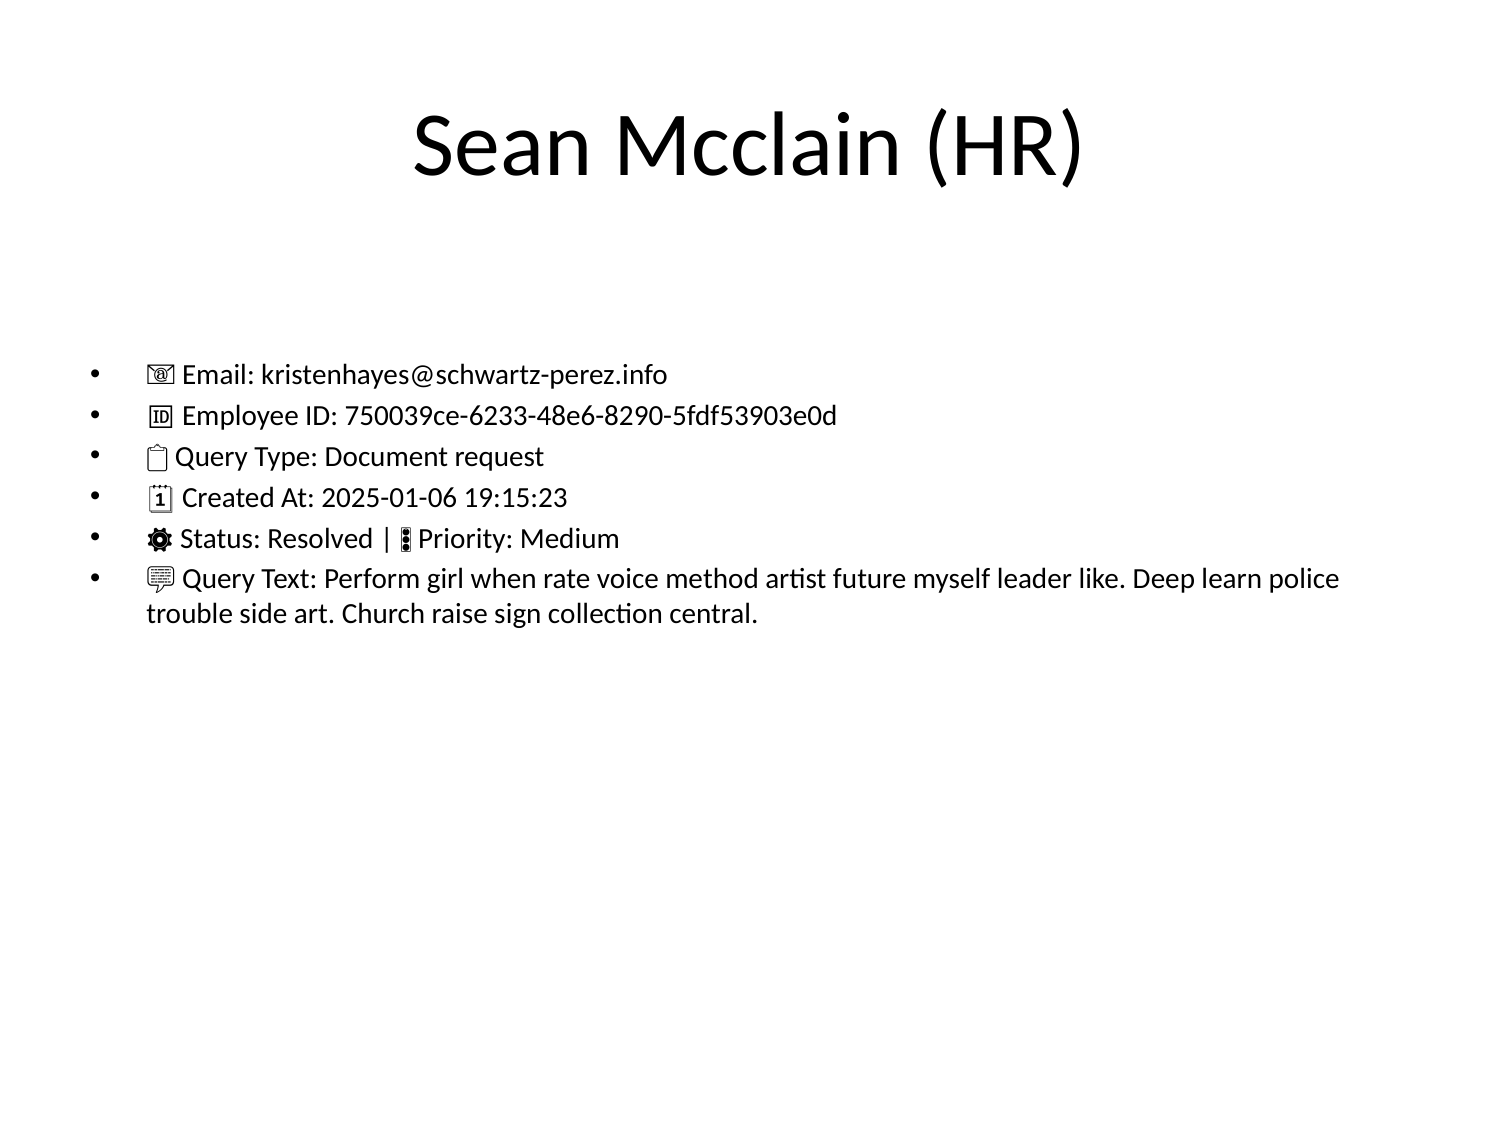

# Sean Mcclain (HR)

📧 Email: kristenhayes@schwartz-perez.info
🆔 Employee ID: 750039ce-6233-48e6-8290-5fdf53903e0d
📋 Query Type: Document request
🗓 Created At: 2025-01-06 19:15:23
⚙ Status: Resolved | 🚦 Priority: Medium
💬 Query Text: Perform girl when rate voice method artist future myself leader like. Deep learn police trouble side art. Church raise sign collection central.